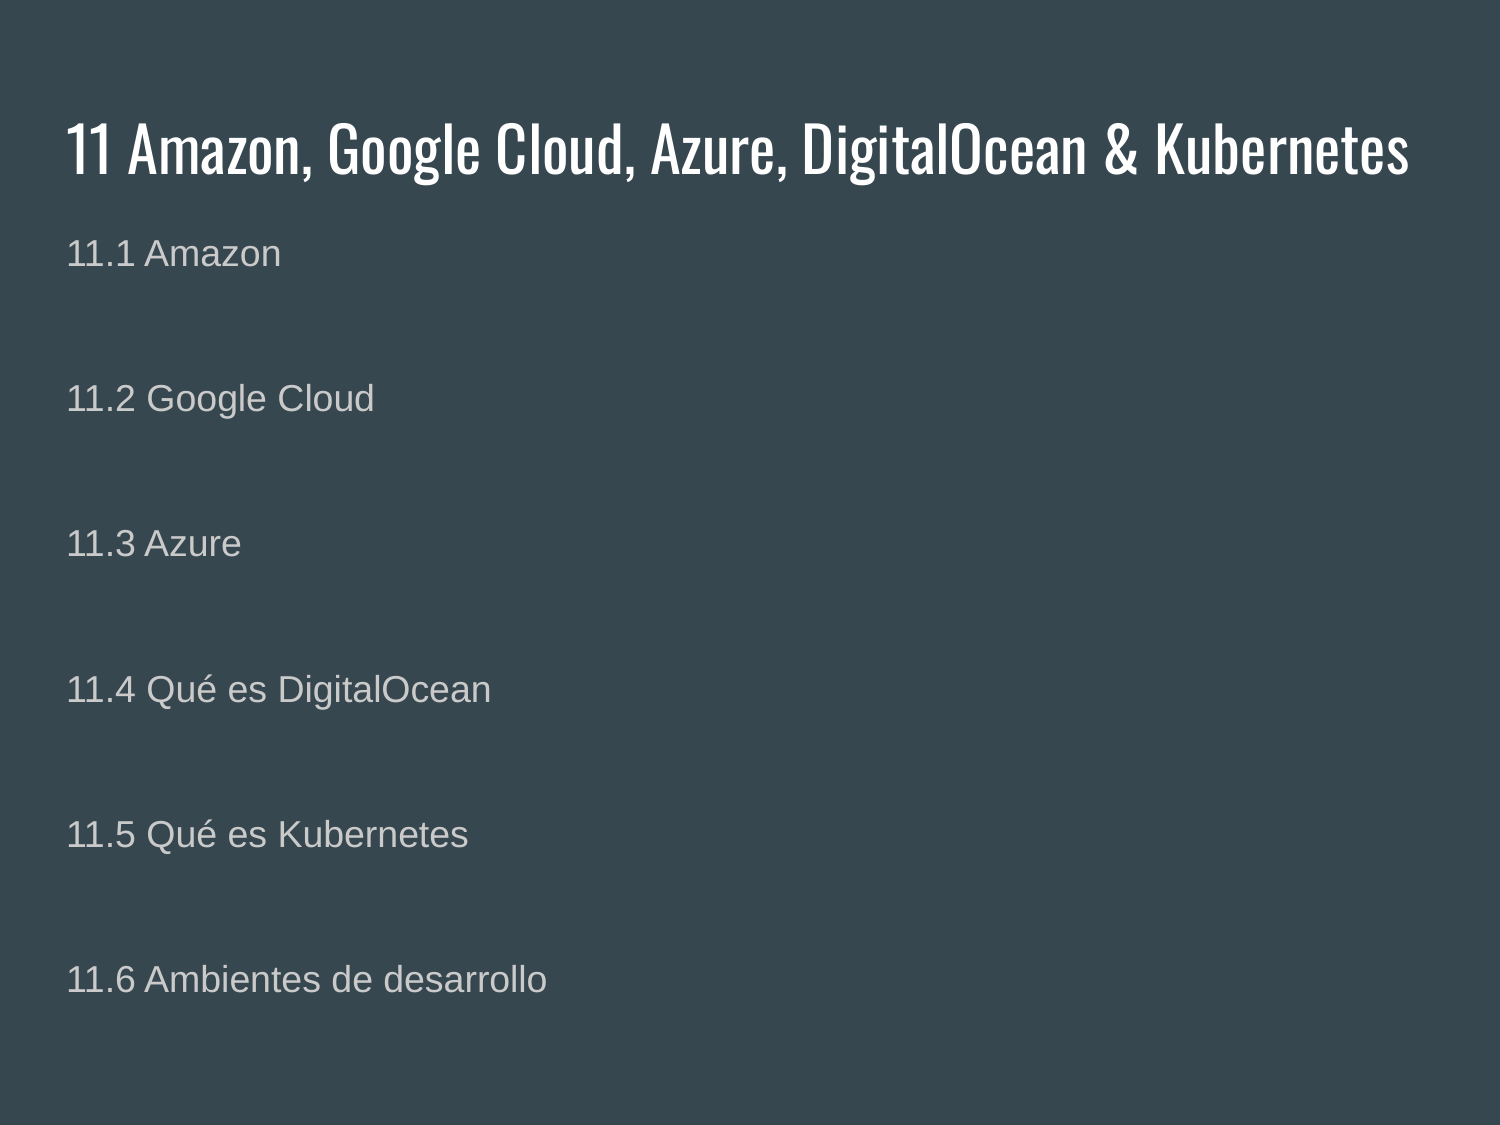

# 11 Amazon, Google Cloud, Azure, DigitalOcean & Kubernetes
11.1 Amazon

11.2 Google Cloud

11.3 Azure

11.4 Qué es DigitalOcean

11.5 Qué es Kubernetes

11.6 Ambientes de desarrollo